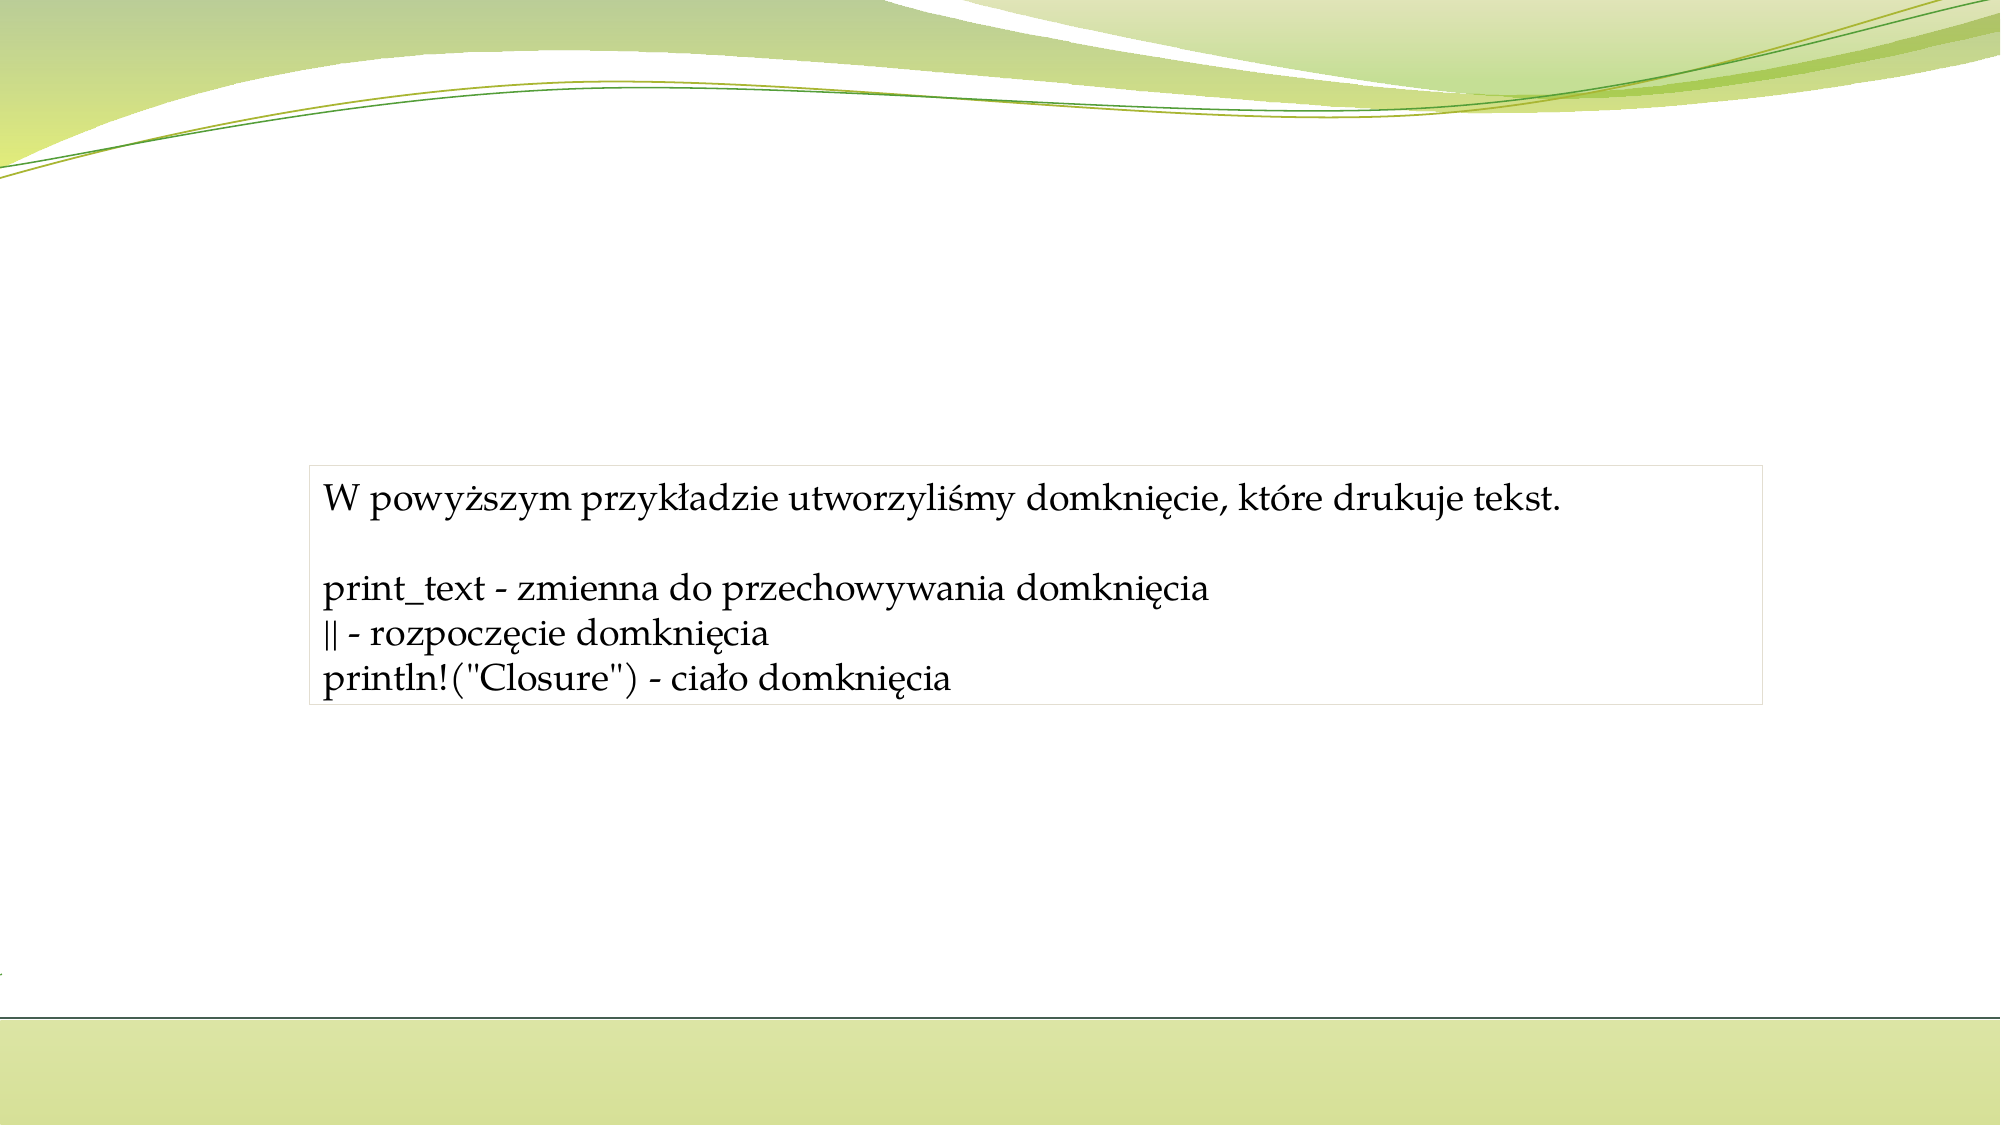

W powyższym przykładzie utworzyliśmy domknięcie, które drukuje tekst.

print_text - zmienna do przechowywania domknięcia
|| - rozpoczęcie domknięcia
println!("Closure") - ciało domknięcia